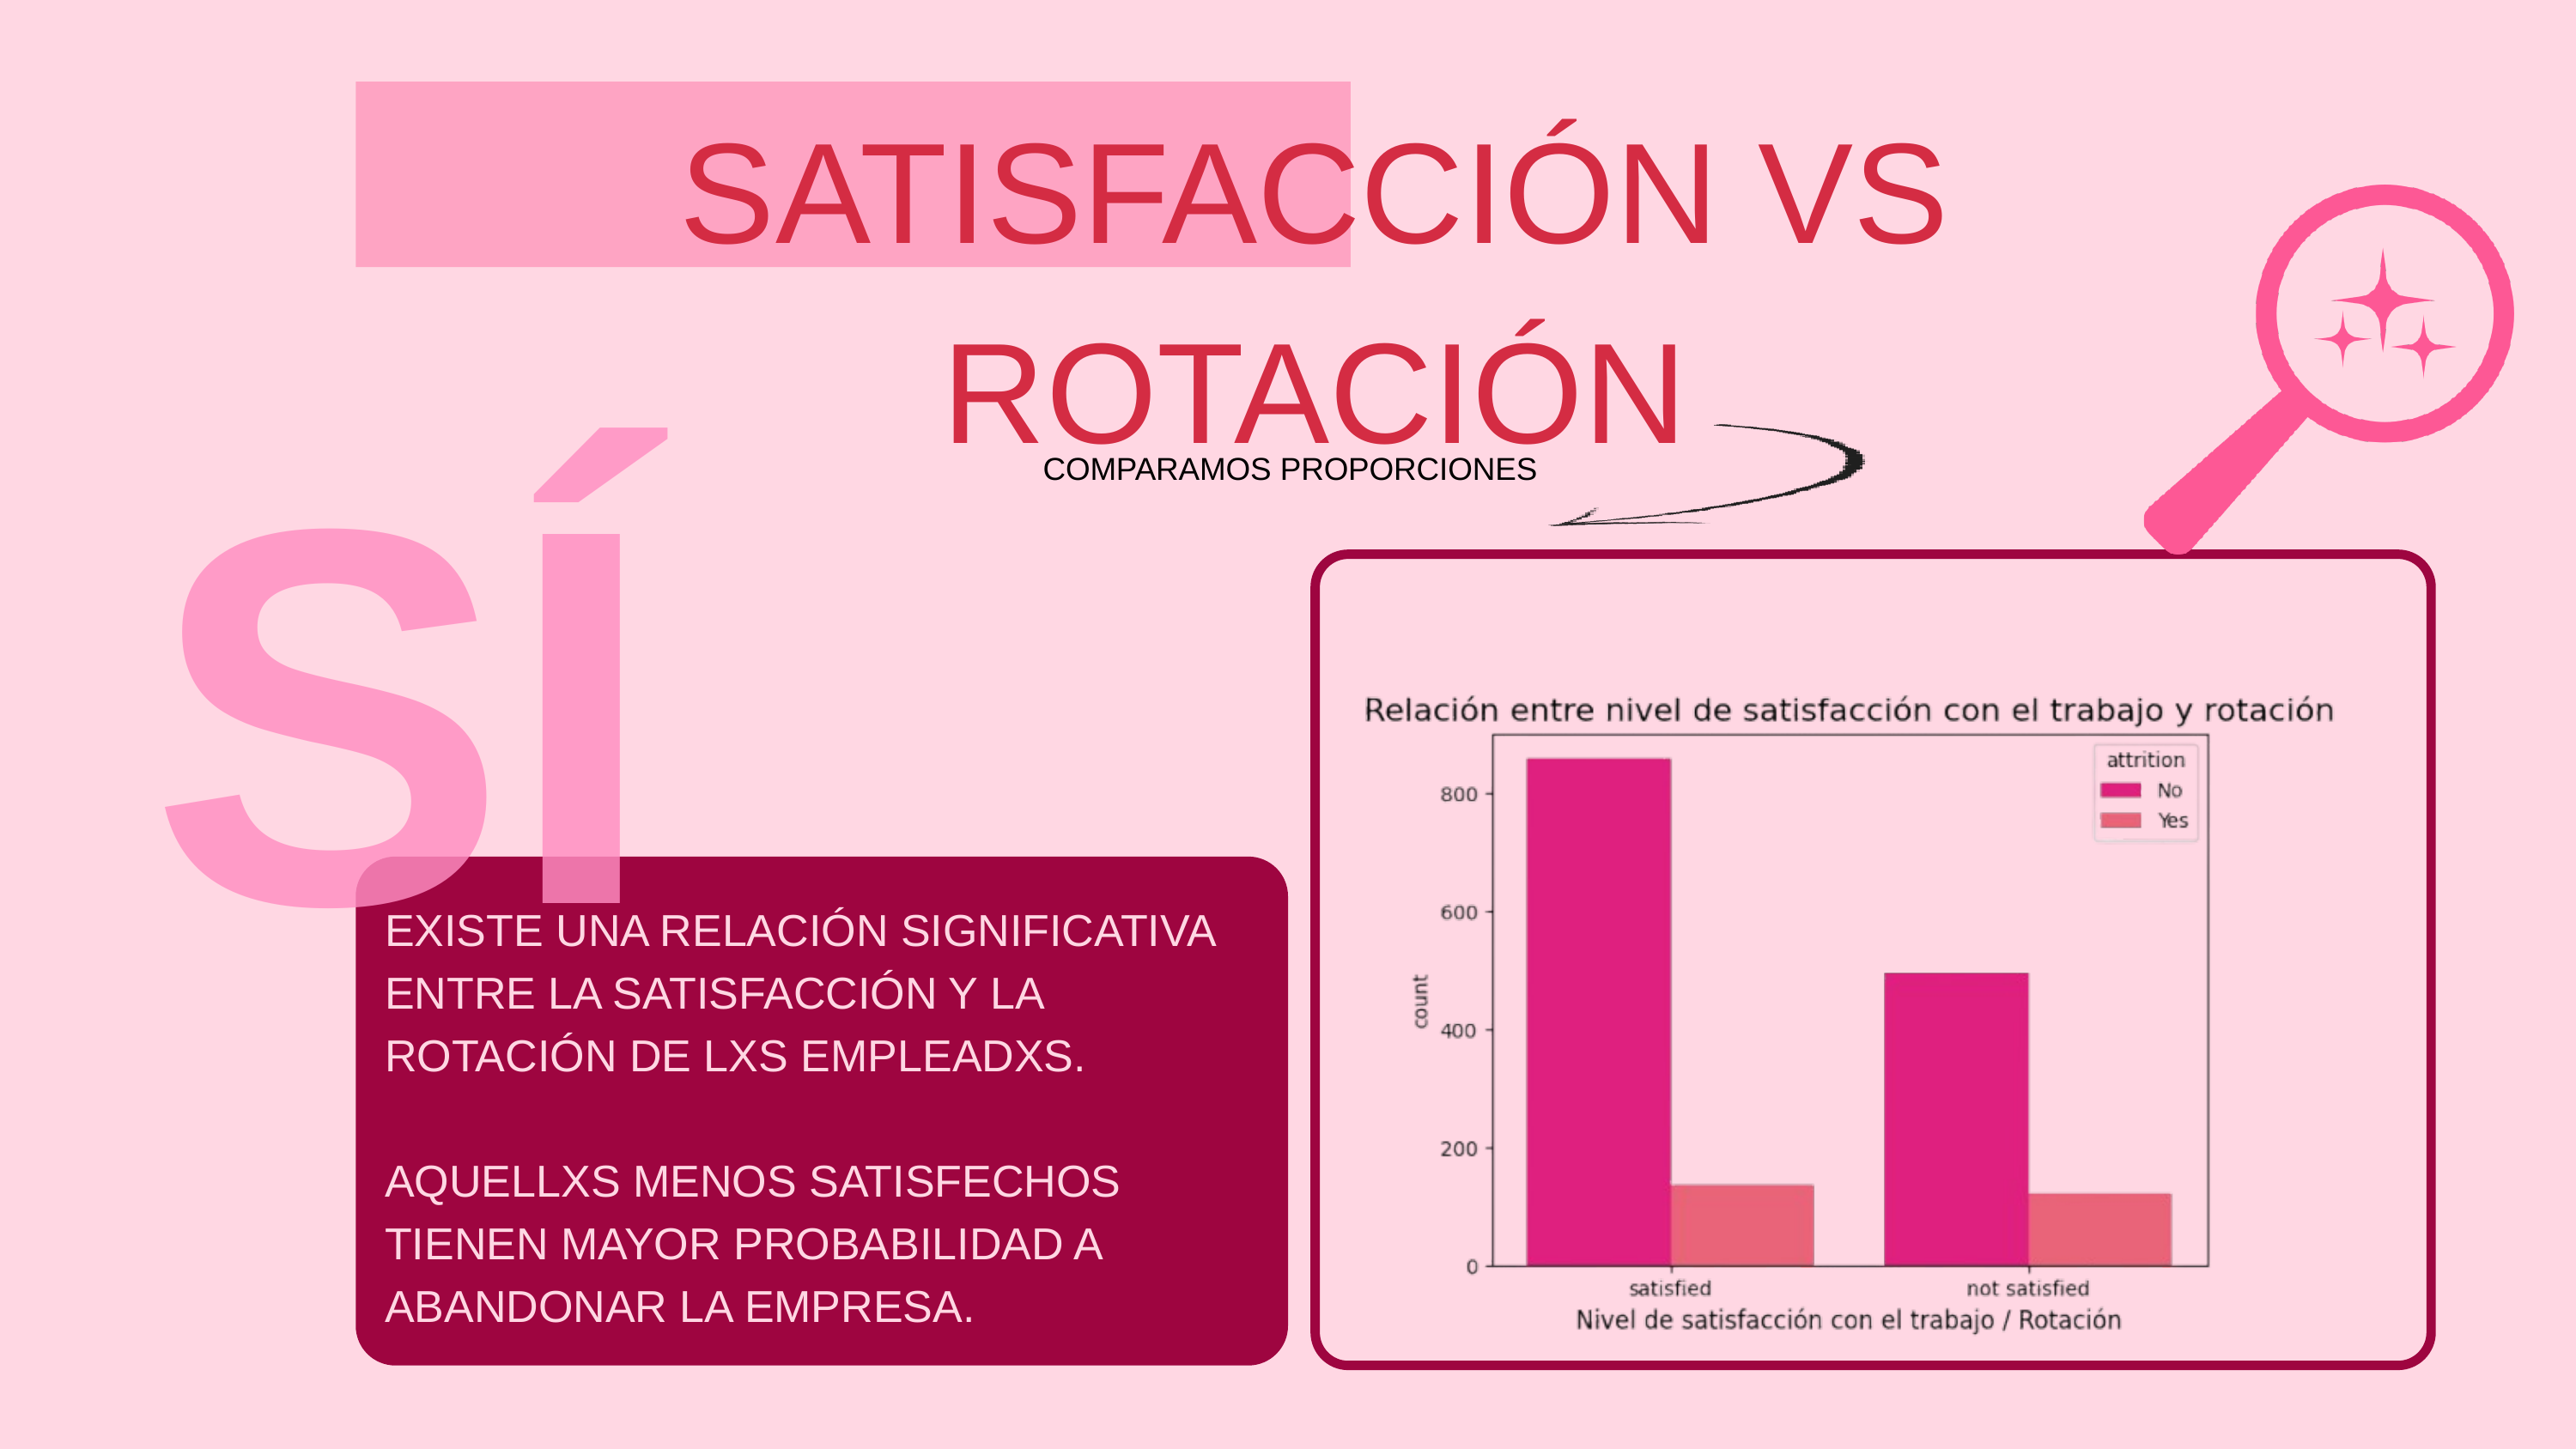

SATISFACCIÓN VS ROTACIÓN

SÍ
COMPARAMOS PROPORCIONES

EXISTE UNA RELACIÓN SIGNIFICATIVA ENTRE LA SATISFACCIÓN Y LA ROTACIÓN DE LXS EMPLEADXS.

AQUELLXS MENOS SATISFECHOS TIENEN MAYOR PROBABILIDAD A ABANDONAR LA EMPRESA.